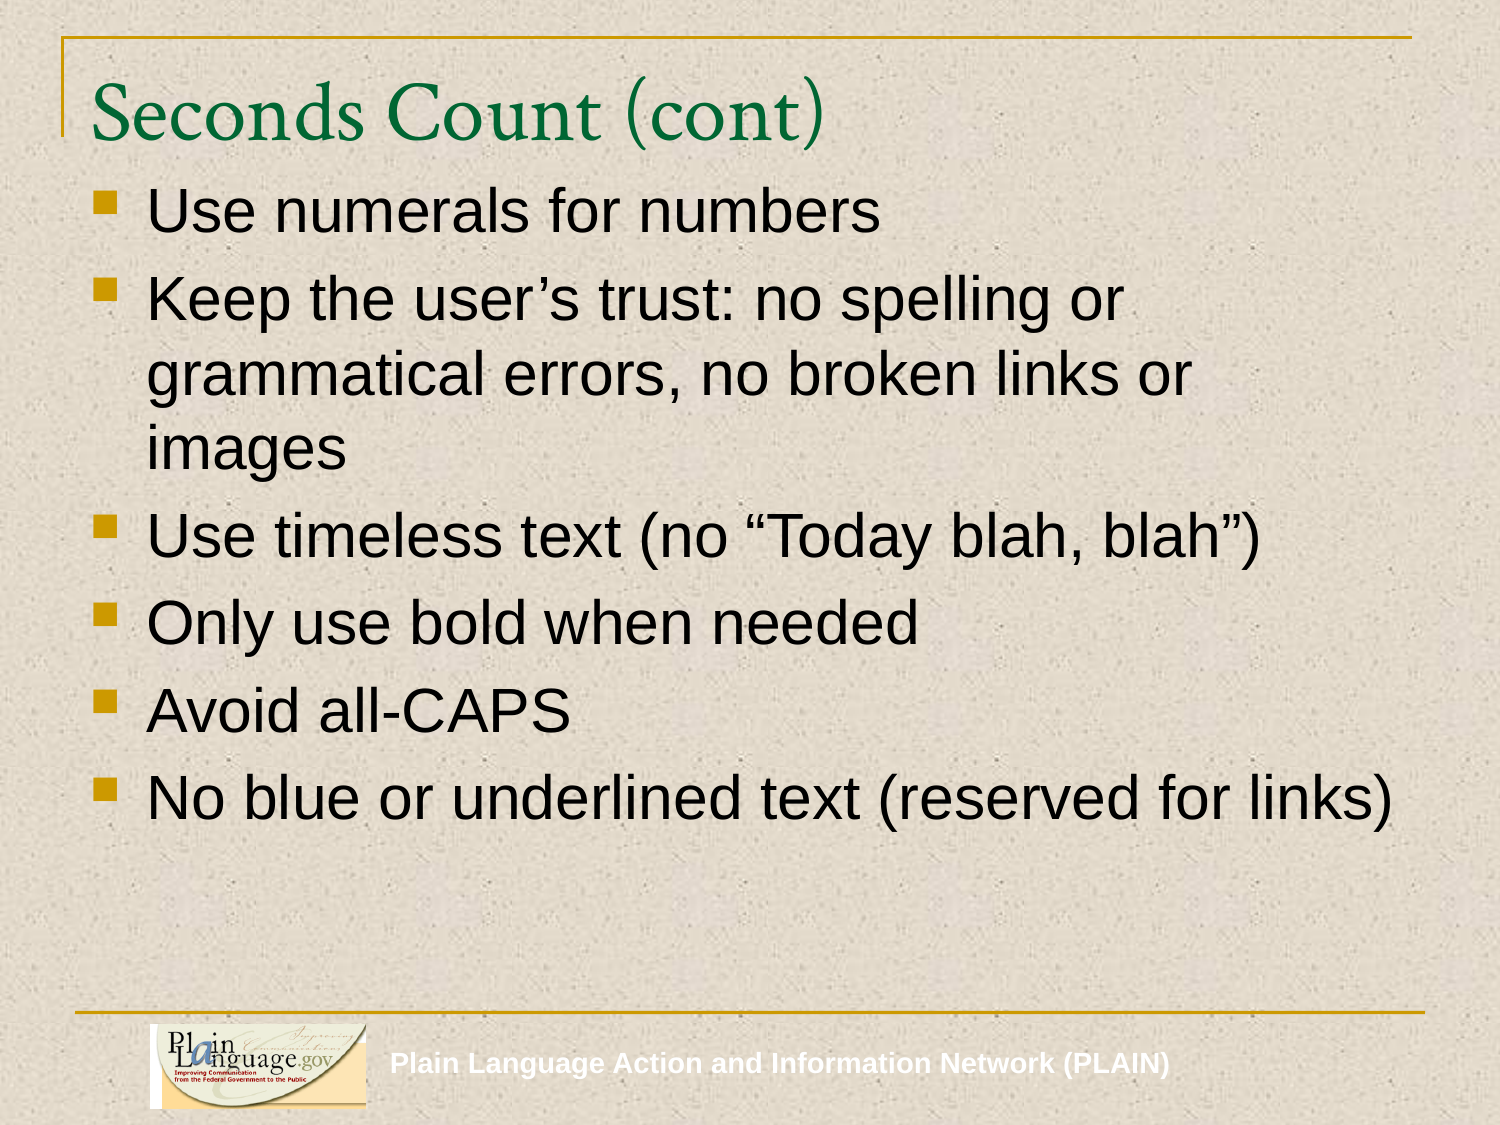

# Seconds Count (cont)
Use numerals for numbers
Keep the user’s trust: no spelling or grammatical errors, no broken links or images
Use timeless text (no “Today blah, blah”)
Only use bold when needed
Avoid all-CAPS
No blue or underlined text (reserved for links)